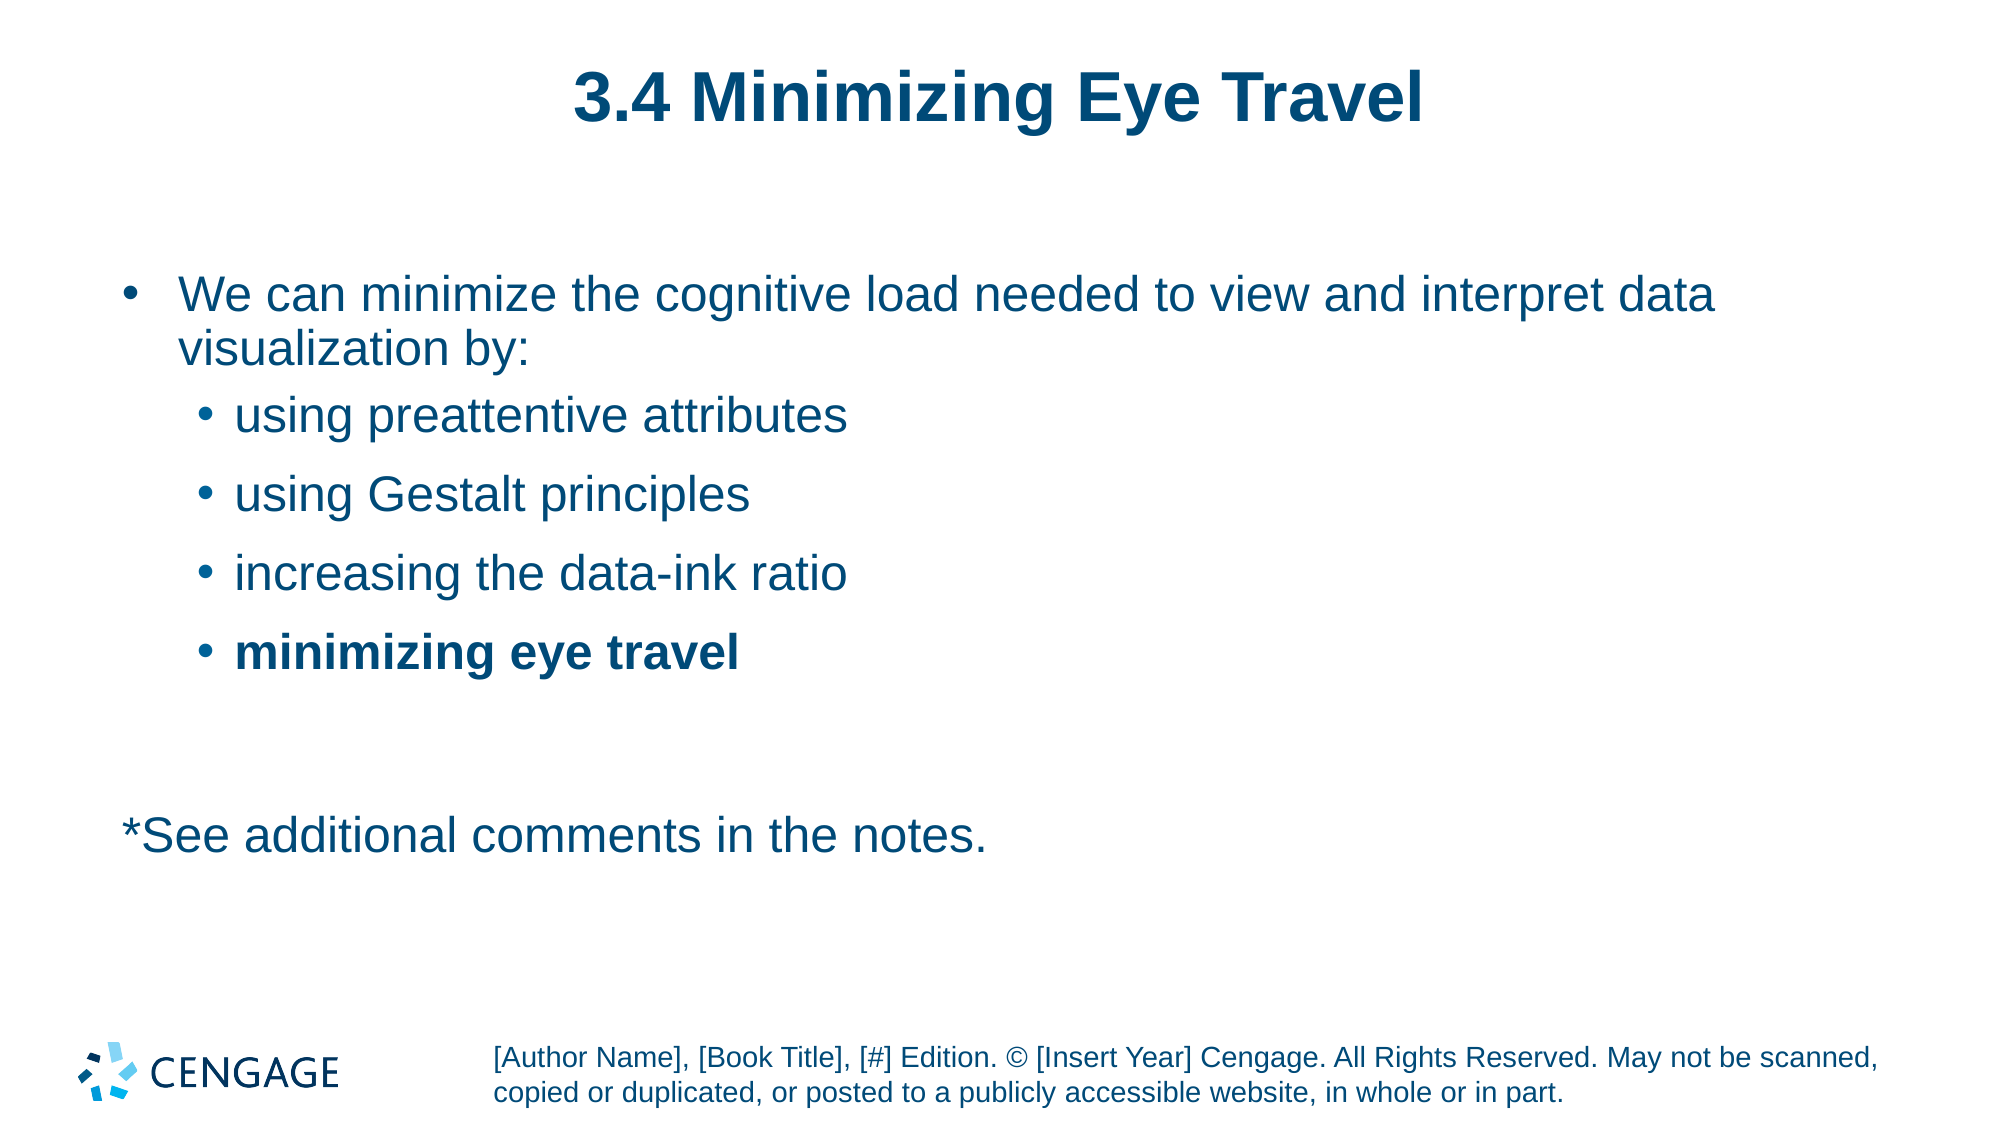

# 3.4 Minimizing Eye Travel
We can minimize the cognitive load needed to view and interpret data visualization by:
using preattentive attributes
using Gestalt principles
increasing the data-ink ratio
minimizing eye travel

*See additional comments in the notes.